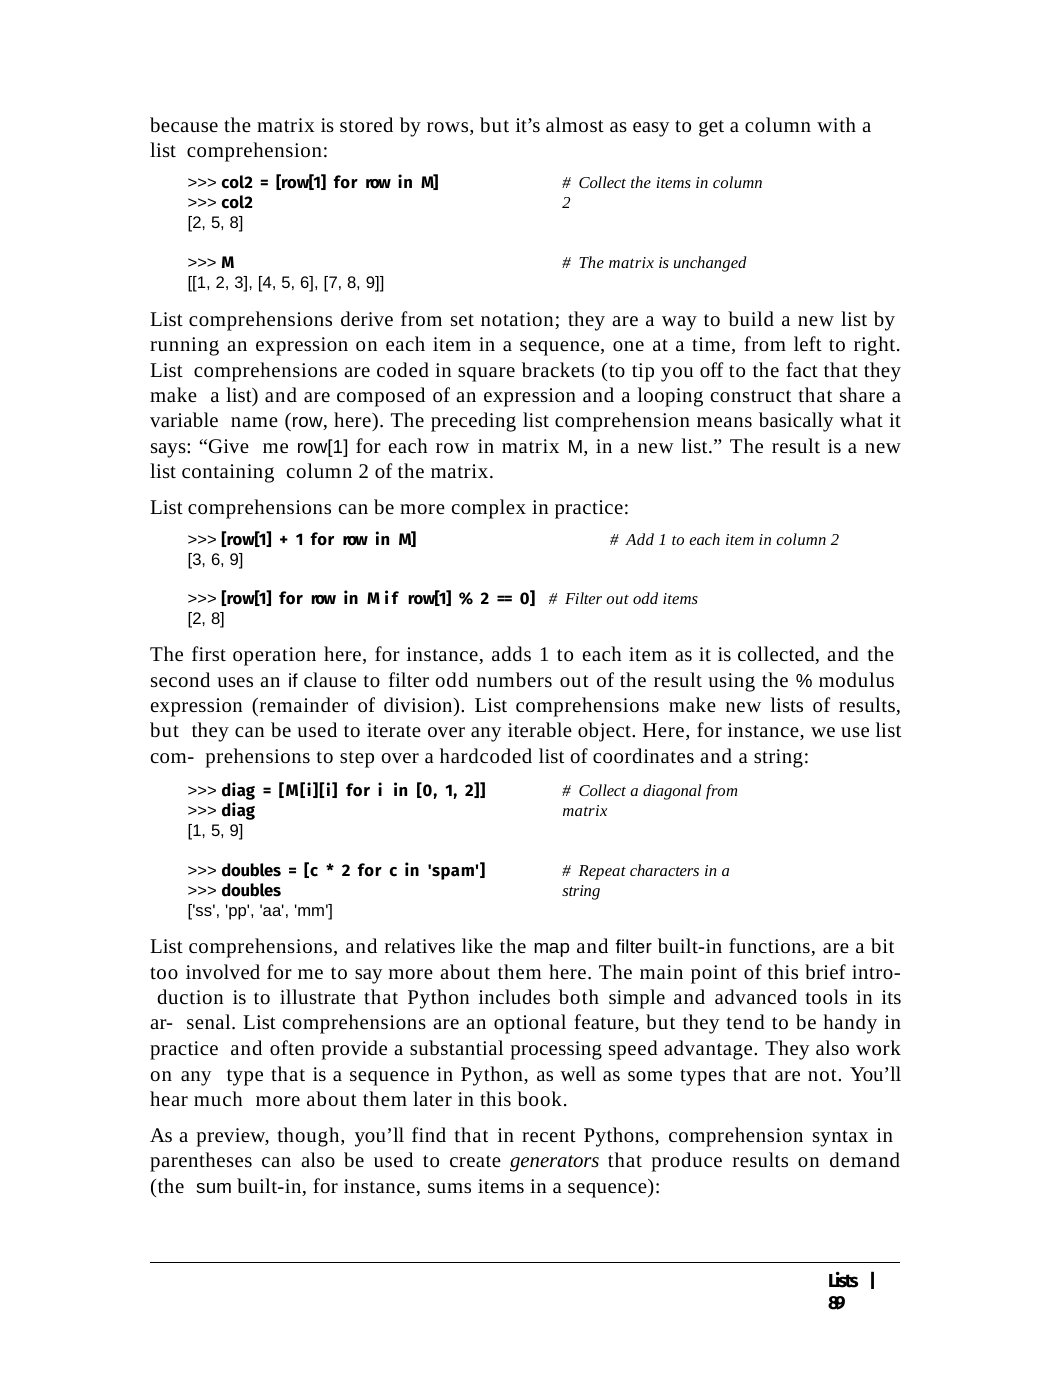

because the matrix is stored by rows, but it’s almost as easy to get a column with a list  comprehension:
>>> col2 = [row[1] for row in M]
>>> col2
[2, 5, 8]
# Collect the items in column 2
>>> M
[[1, 2, 3], [4, 5, 6], [7, 8, 9]]
# The matrix is unchanged
List comprehensions derive from set notation; they are a way to build a new list by  running an expression on each item in a sequence, one at a time, from left to right. List  comprehensions are coded in square brackets (to tip you off to the fact that they make  a list) and are composed of an expression and a looping construct that share a variable  name (row, here). The preceding list comprehension means basically what it says: “Give  me row[1] for each row in matrix M, in a new list.” The result is a new list containing  column 2 of the matrix.
List comprehensions can be more complex in practice:
>>> [row[1] + 1 for row in M]	# Add 1 to each item in column 2
[3, 6, 9]

>>> [row[1] for row in M if row[1] % 2 == 0]   # Filter out odd items
[2, 8]
The first operation here, for instance, adds 1 to each item as it is collected, and the  second uses an if clause to filter odd numbers out of the result using the % modulus  expression (remainder of division). List comprehensions make new lists of results, but  they can be used to iterate over any iterable object. Here, for instance, we use list com-  prehensions to step over a hardcoded list of coordinates and a string:
>>> diag = [M[i][i] for i in [0, 1, 2]]
>>> diag
[1, 5, 9]
# Collect a diagonal from matrix
>>> doubles = [c * 2 for c in 'spam']
>>> doubles
['ss', 'pp', 'aa', 'mm']
# Repeat characters in a string
List comprehensions, and relatives like the map and filter built-in functions, are a bit  too involved for me to say more about them here. The main point of this brief intro-  duction is to illustrate that Python includes both simple and advanced tools in its ar-  senal. List comprehensions are an optional feature, but they tend to be handy in practice  and often provide a substantial processing speed advantage. They also work on any  type that is a sequence in Python, as well as some types that are not. You’ll hear much  more about them later in this book.
As a preview, though, you’ll find that in recent Pythons, comprehension syntax in  parentheses can also be used to create generators that produce results on demand (the  sum built-in, for instance, sums items in a sequence):

Lists | 89